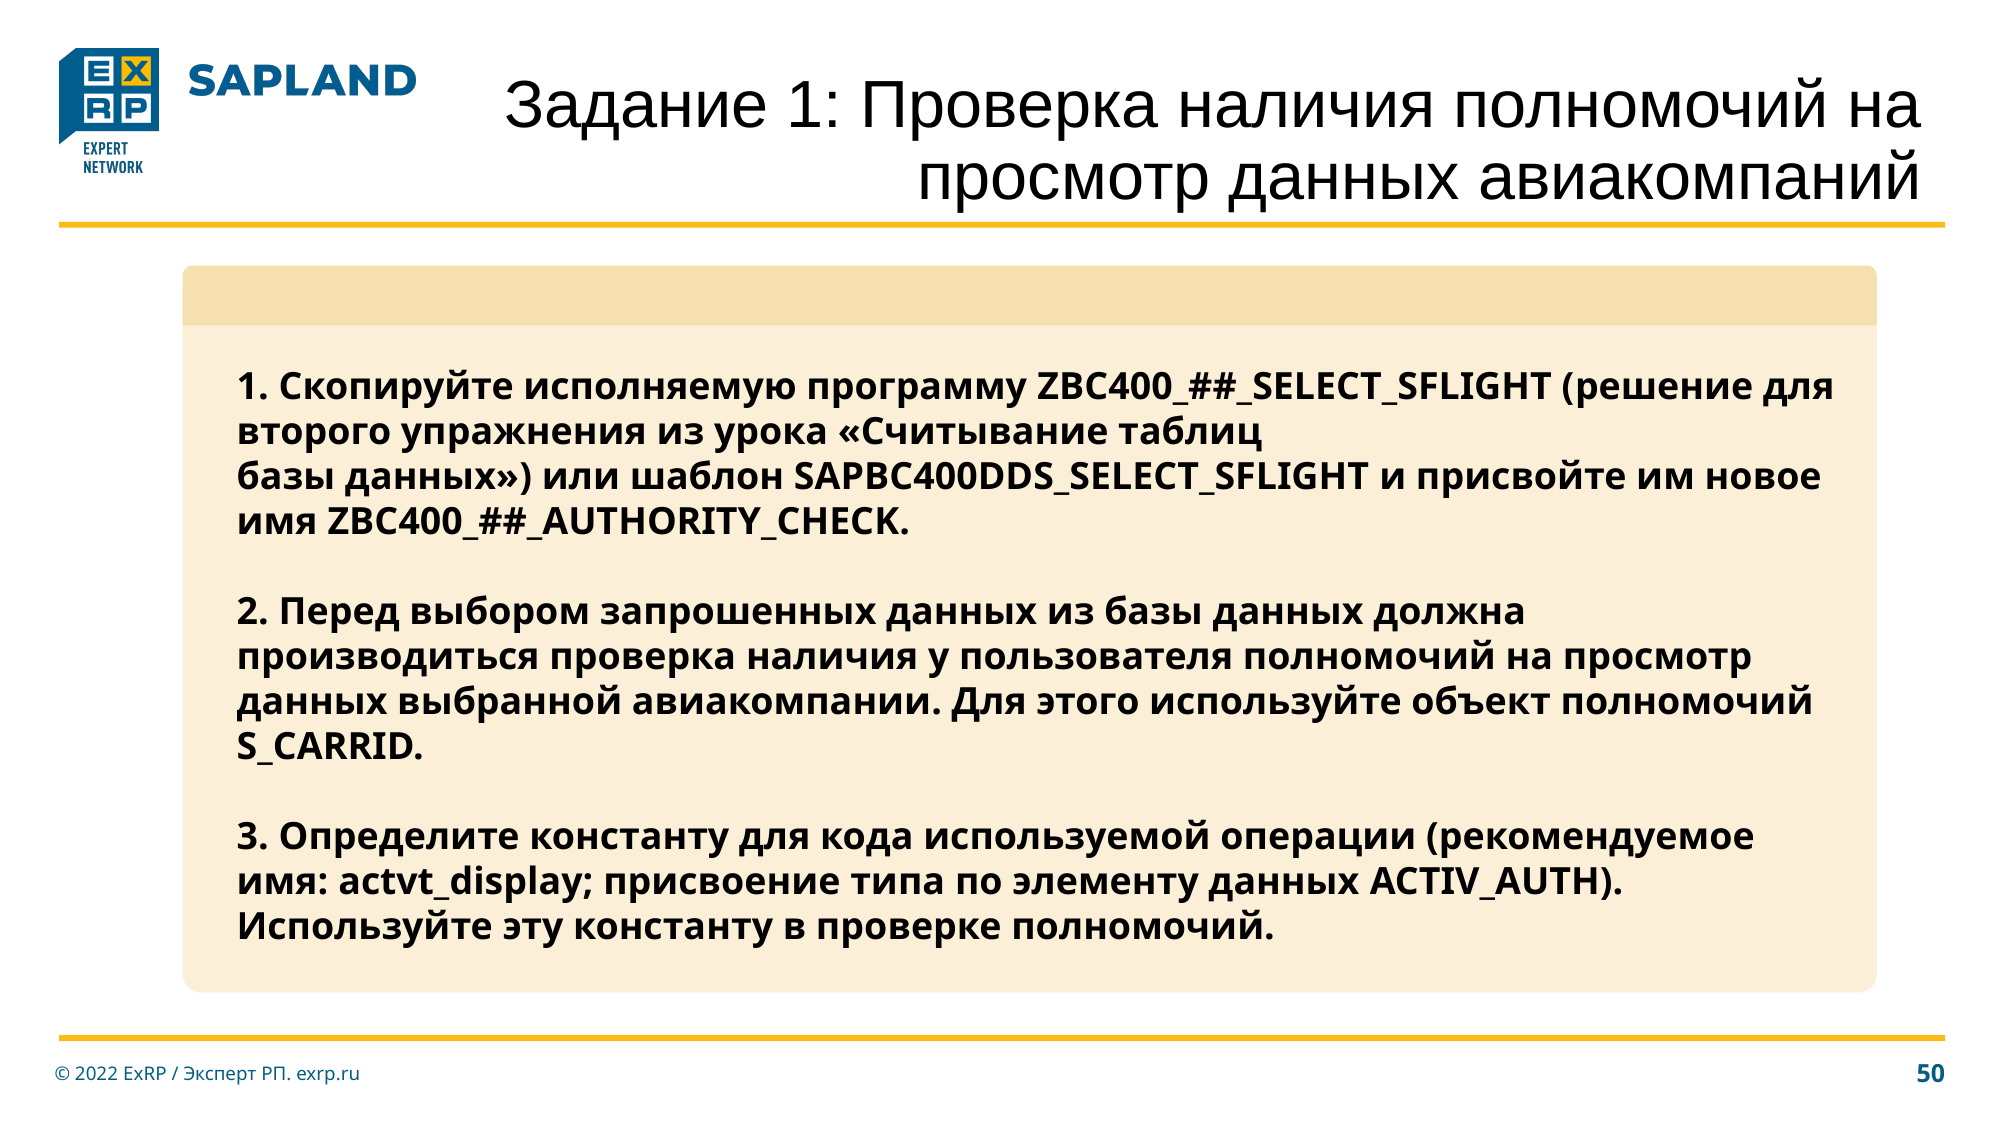

# Задание 1: Проверка наличия полномочий на просмотр данных авиакомпаний

1. Скопируйте исполняемую программу ZBC400_##_SELECT_SFLIGHT (решение для второго упражнения из урока «Считывание таблиц
базы данных») или шаблон SAPBC400DDS_SELECT_SFLIGHT и присвойте им новое имя ZBC400_##_AUTHORITY_CHECK.

2. Перед выбором запрошенных данных из базы данных должна производиться проверка наличия у пользователя полномочий на просмотр данных выбранной авиакомпании. Для этого используйте объект полномочий S_CARRID.

3. Определите константу для кода используемой операции (рекомендуемое имя: actvt_display; присвоение типа по элементу данных ACTIV_AUTH). Используйте эту константу в проверке полномочий.
© 2022 ExRP / Эксперт РП. exrp.ru
50